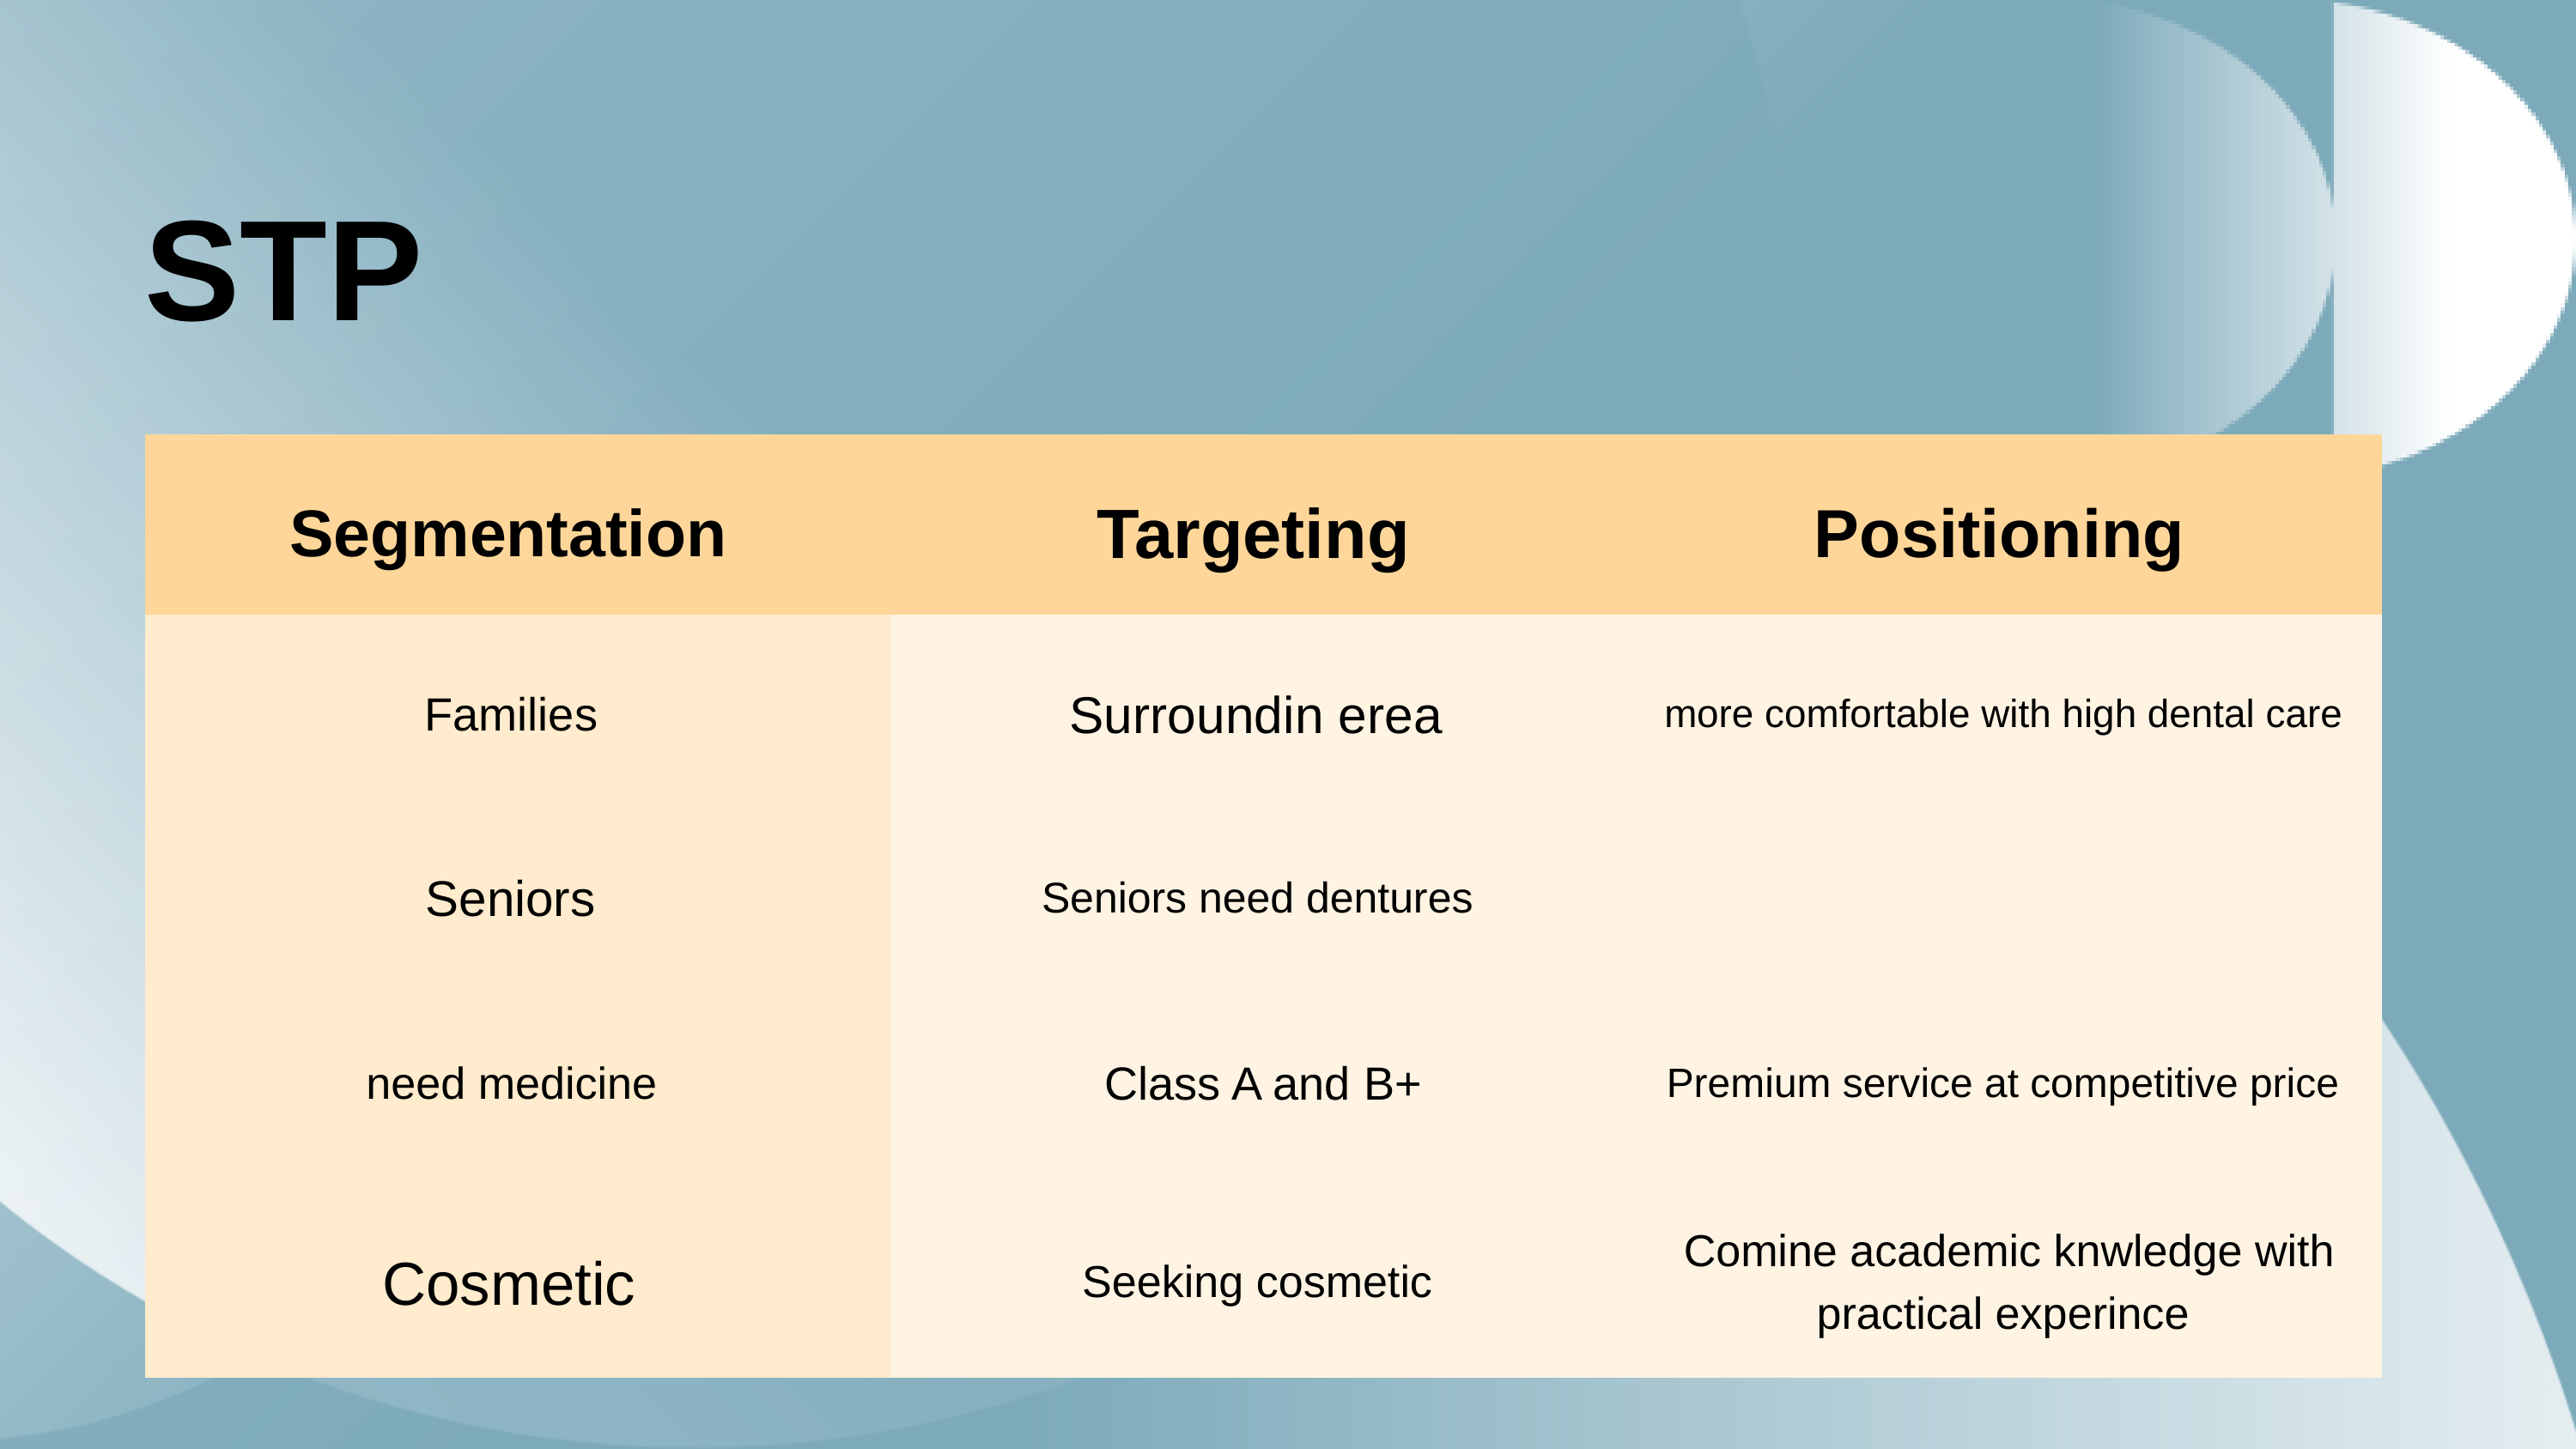

STP
| Segmentation | Targeting | Positioning |
| --- | --- | --- |
| Families | Surroundin erea | more comfortable with high dental care |
| Seniors | Seniors need dentures |  |
| need medicine | Class A and B+ | Premium service at competitive price |
| Cosmetic | Seeking cosmetic | Comine academic knwledge with practical experince |